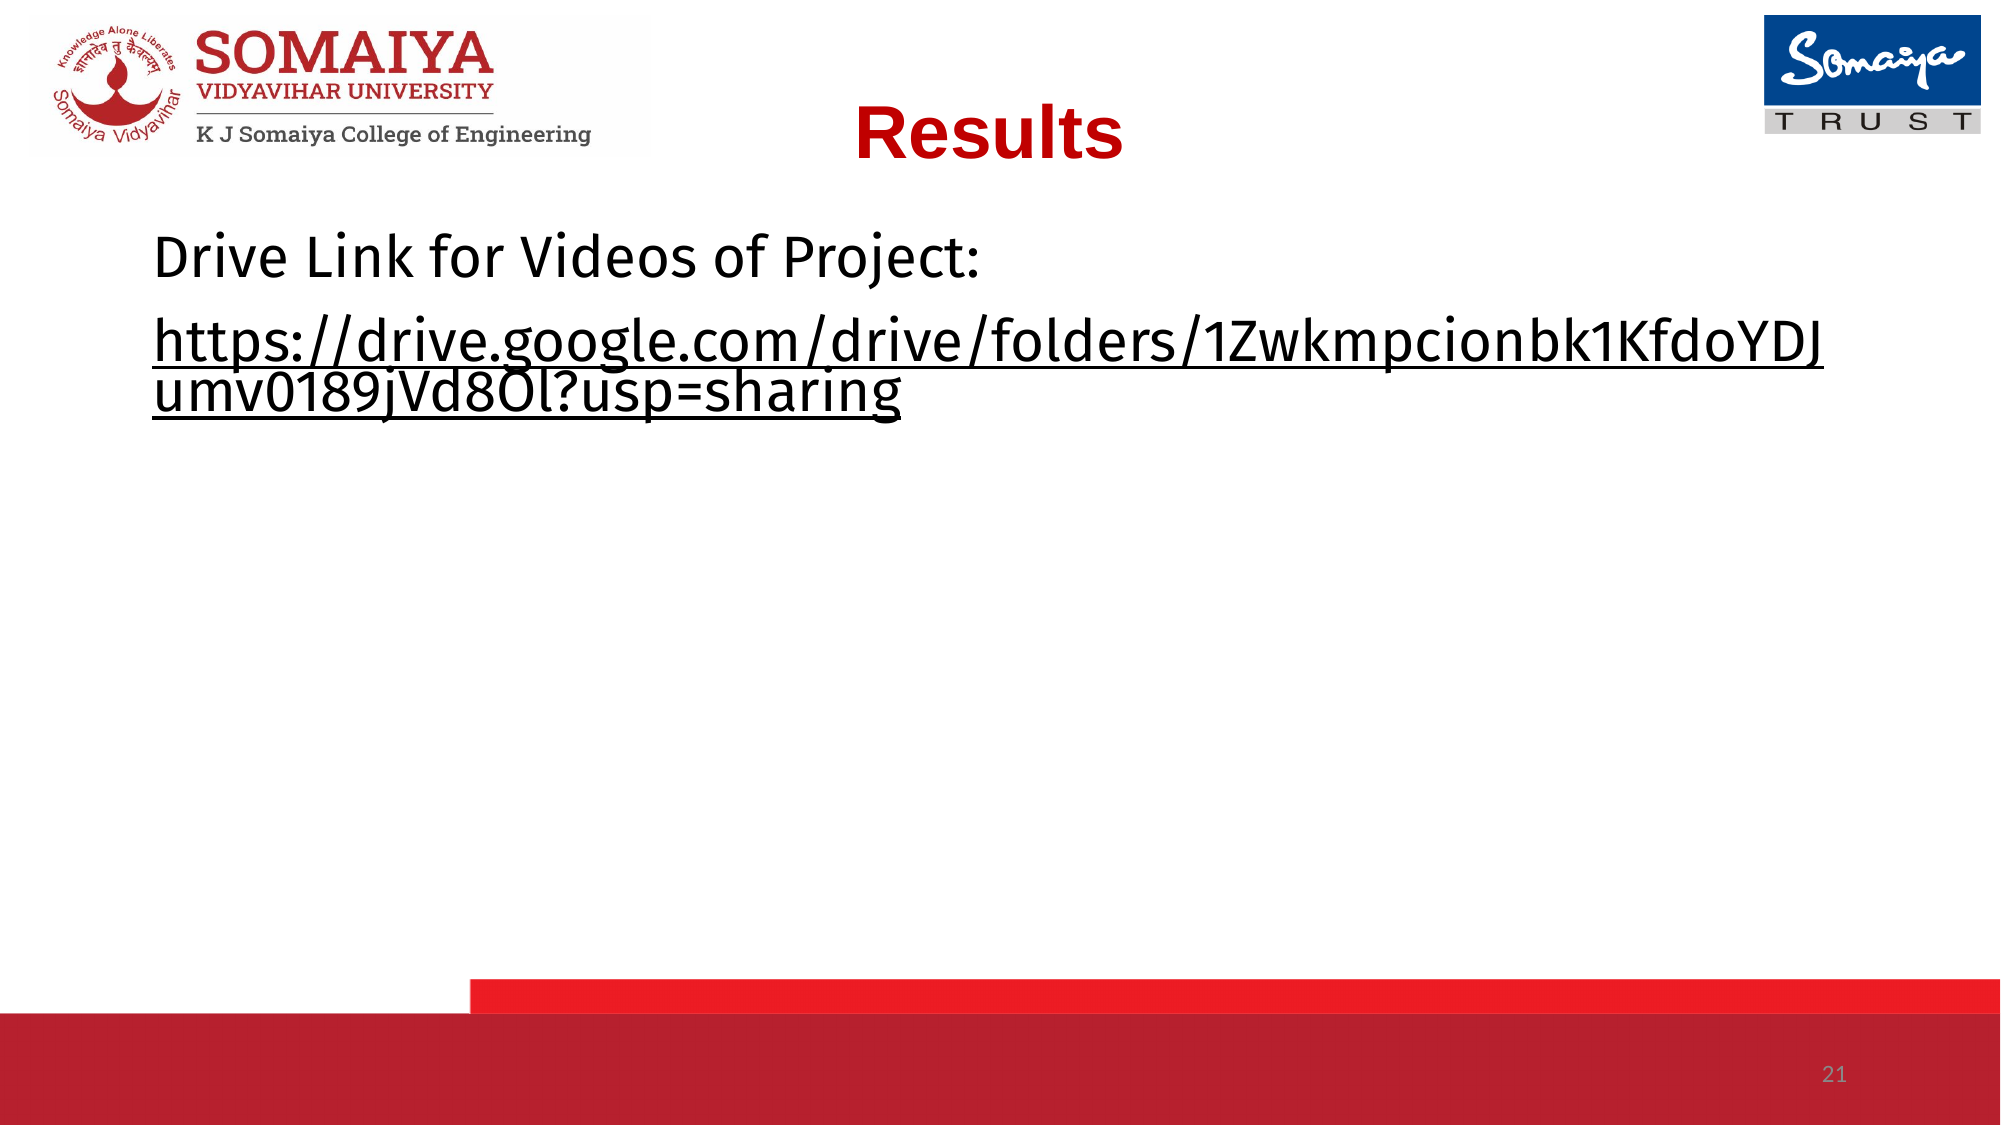

# Results
Drive Link for Videos of Project:
https://drive.google.com/drive/folders/1Zwkmpcionbk1KfdoYDJumv0189jVd8Ol?usp=sharing

21